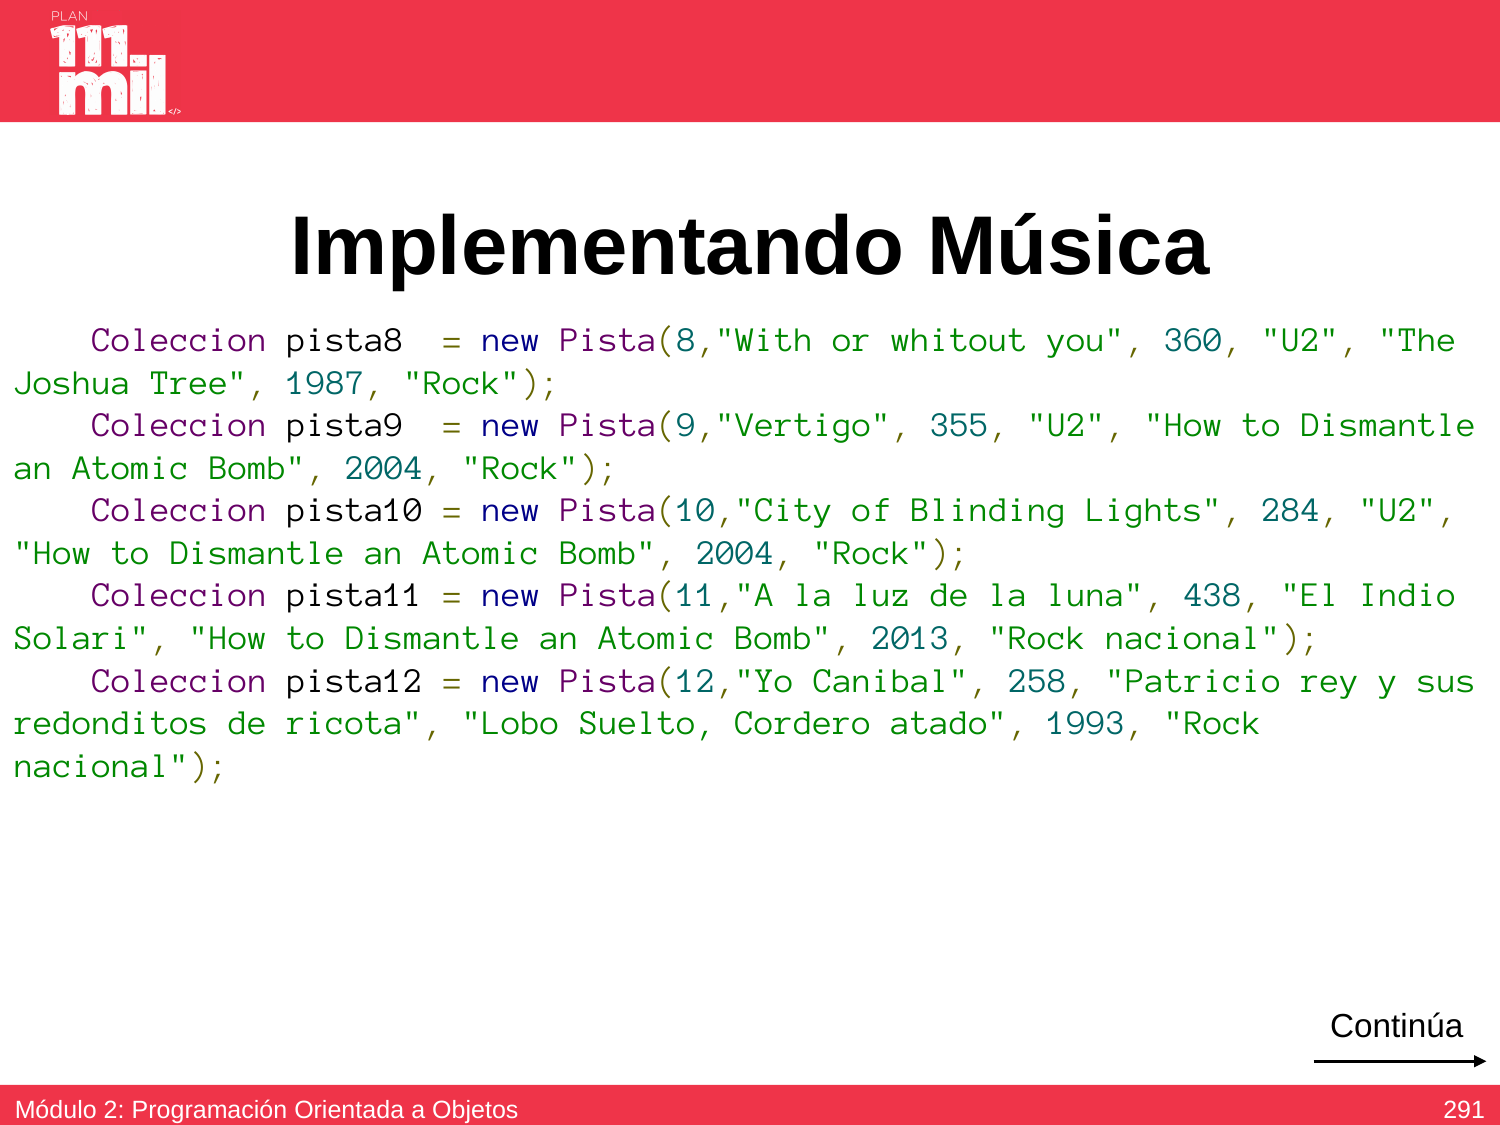

# Implementando Música
    Coleccion pista8  = new Pista(8,"With or whitout you", 360, "U2", "The Joshua Tree", 1987, "Rock");
    Coleccion pista9  = new Pista(9,"Vertigo", 355, "U2", "How to Dismantle an Atomic Bomb", 2004, "Rock");
    Coleccion pista10 = new Pista(10,"City of Blinding Lights", 284, "U2", "How to Dismantle an Atomic Bomb", 2004, "Rock");
    Coleccion pista11 = new Pista(11,"A la luz de la luna", 438, "El Indio Solari", "How to Dismantle an Atomic Bomb", 2013, "Rock nacional");
    Coleccion pista12 = new Pista(12,"Yo Canibal", 258, "Patricio rey y sus redonditos de ricota", "Lobo Suelto, Cordero atado", 1993, "Rock nacional");

Continúa
291
Módulo 2: Programación Orientada a Objetos